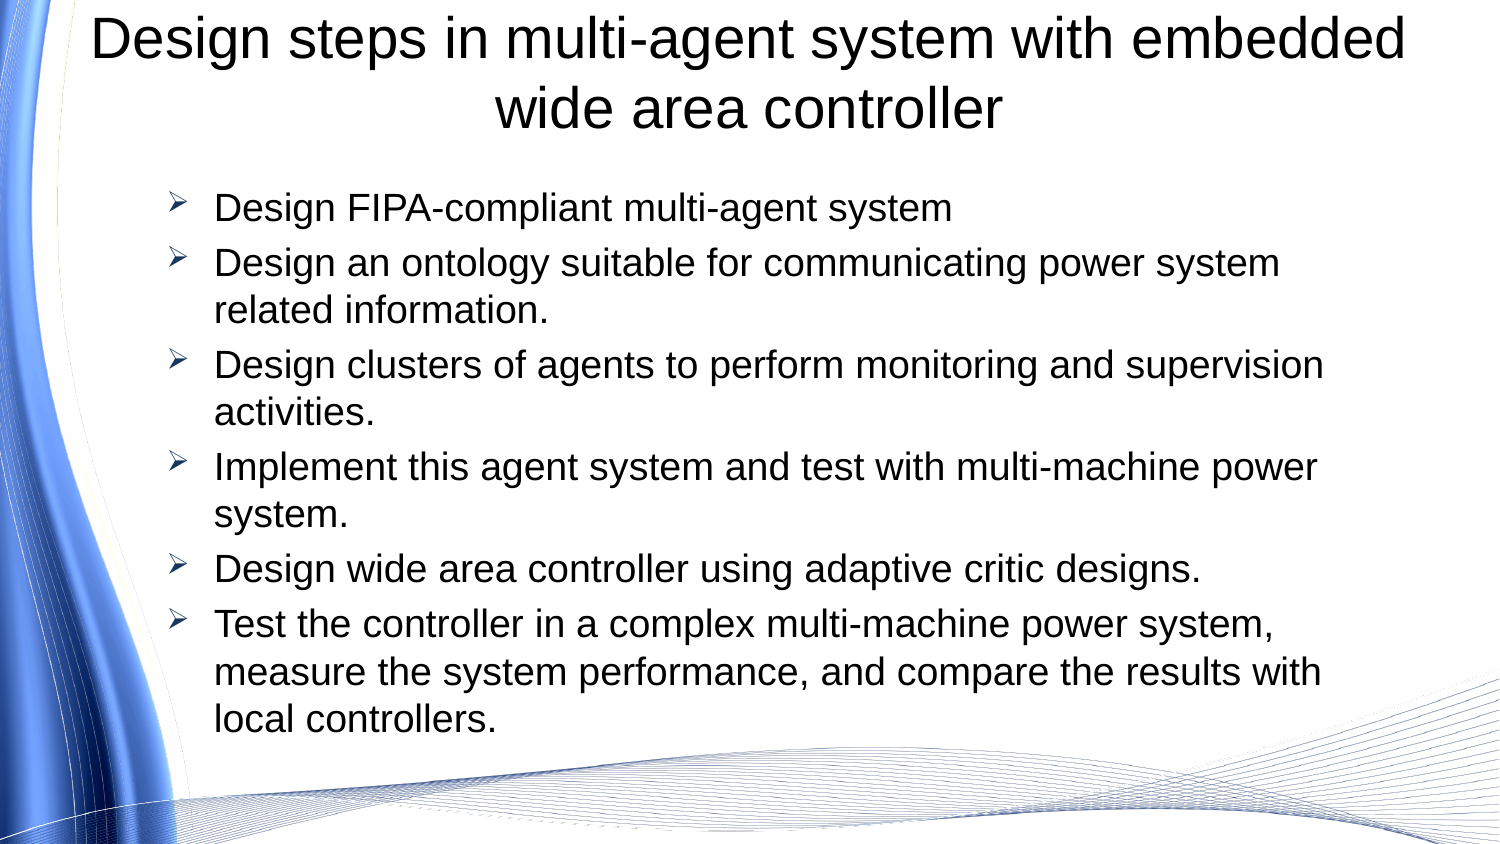

# Design steps in multi-agent system with embedded wide area controller
Design FIPA-compliant multi-agent system
Design an ontology suitable for communicating power system related information.
Design clusters of agents to perform monitoring and supervision activities.
Implement this agent system and test with multi-machine power system.
Design wide area controller using adaptive critic designs.
Test the controller in a complex multi-machine power system, measure the system performance, and compare the results with local controllers.